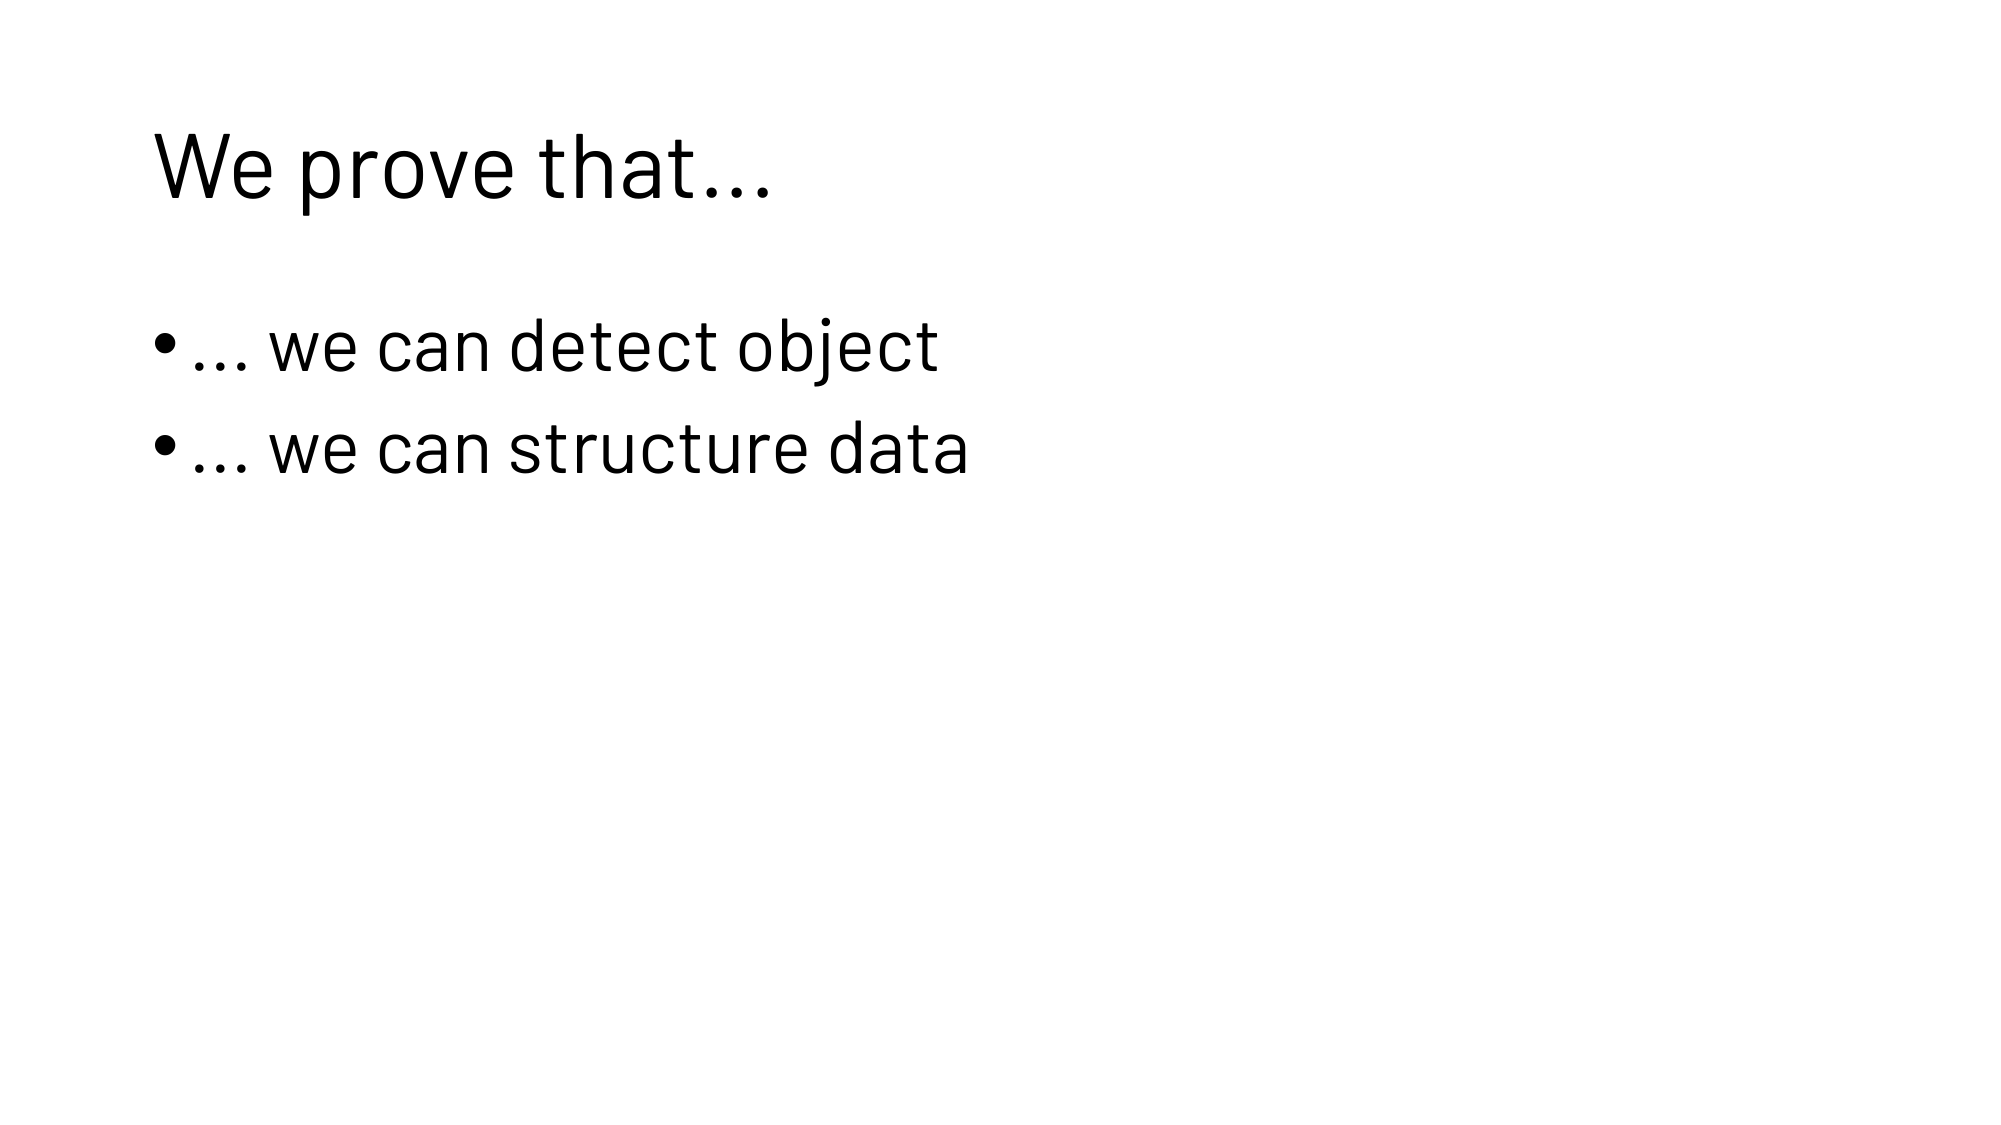

# We prove that...
... we can detect object
... we can structure data